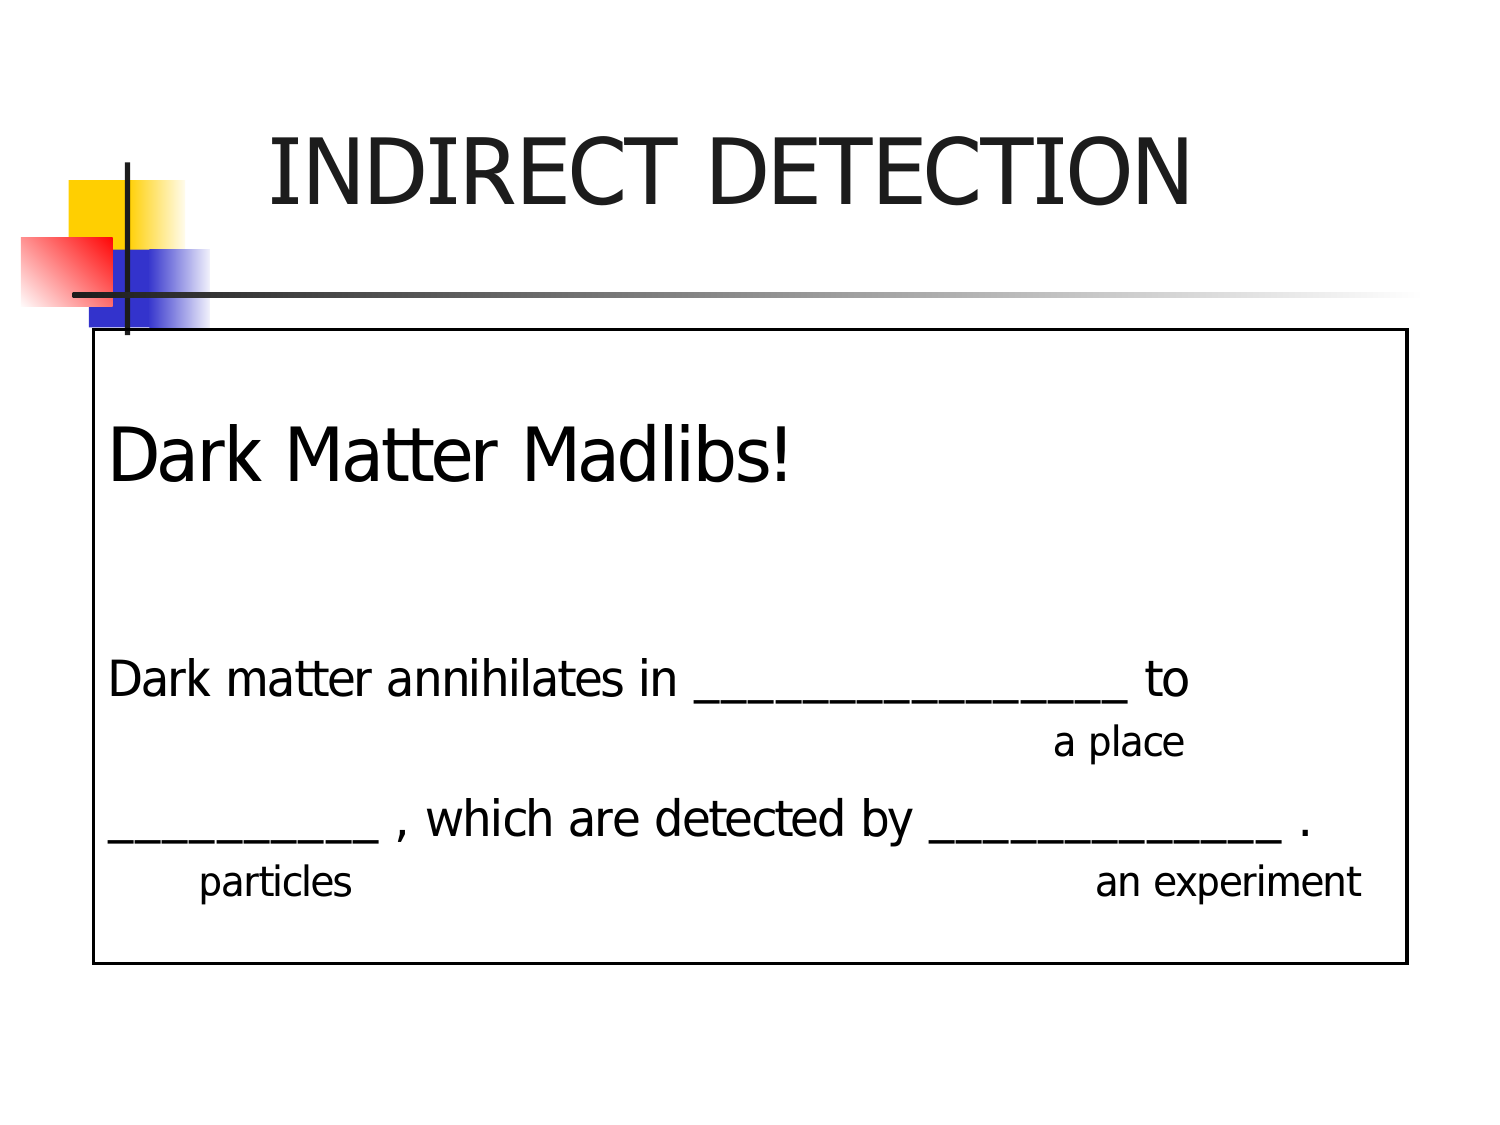

# Indirect Detection

Dark Matter Madlibs!

Dark matter annihilates in ________________ to
                                                             a place

__________ , which are detected by _____________ .
       particles                                                an experiment